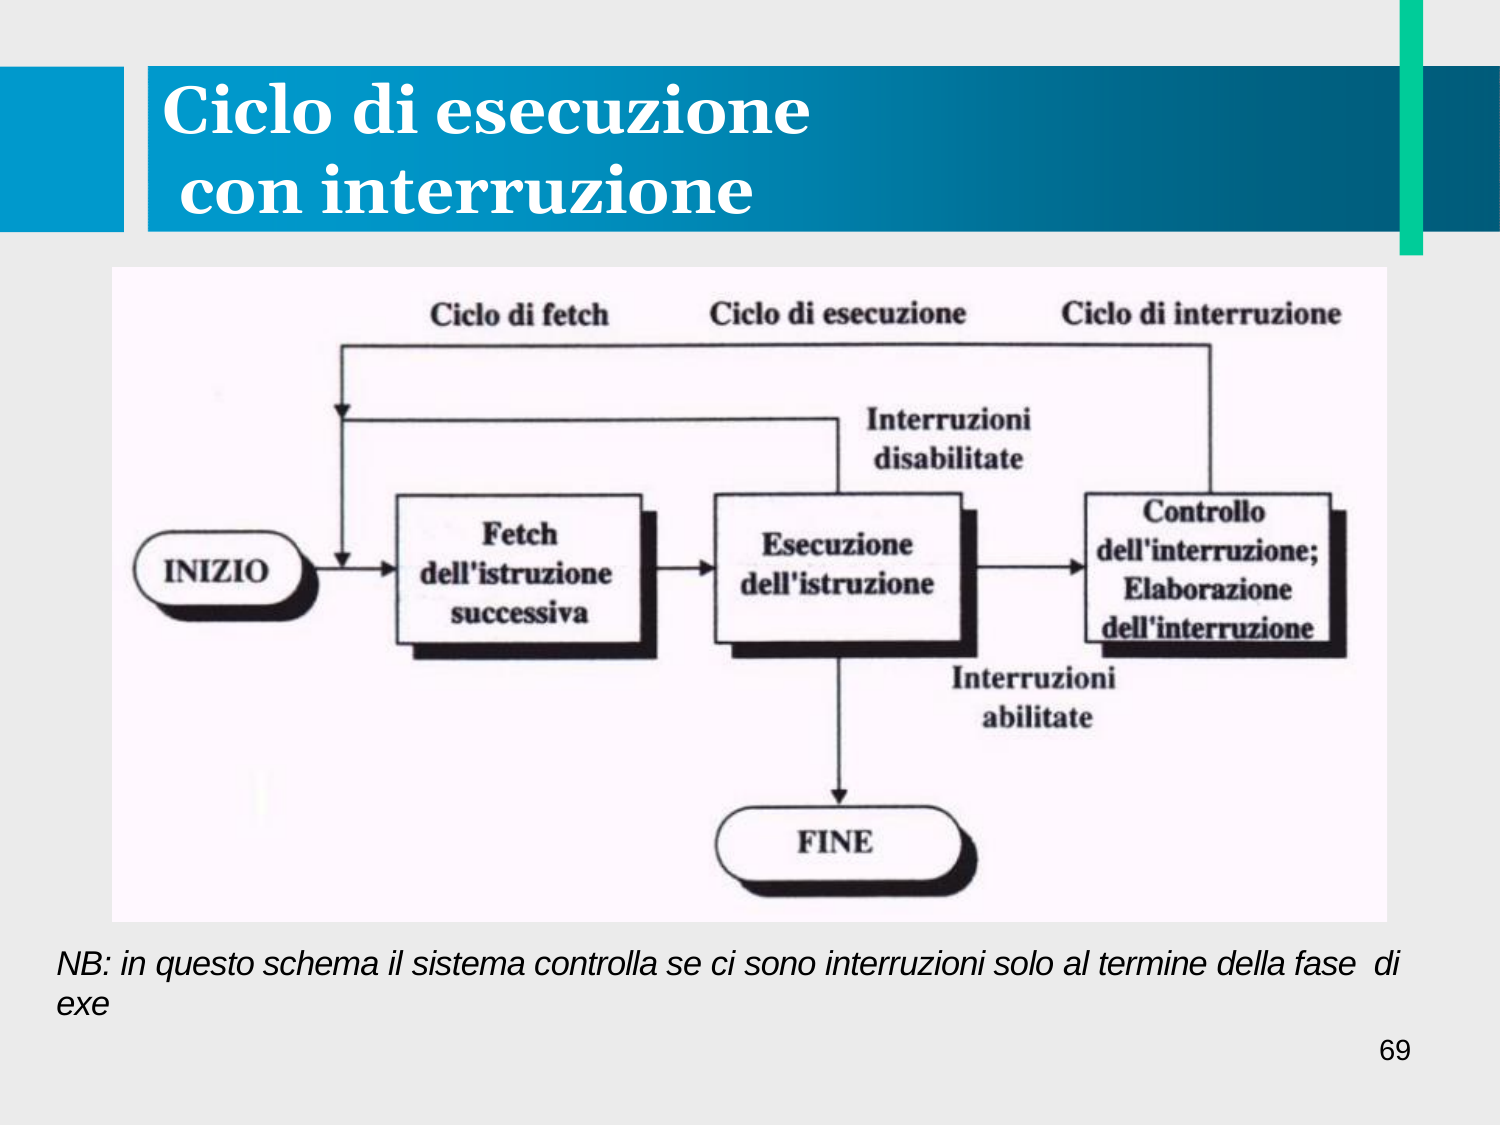

# Ciclo di esecuzione  con interruzione

NB: in questo schema il sistema controlla se ci sono interruzioni solo al termine della fase  di exe
69